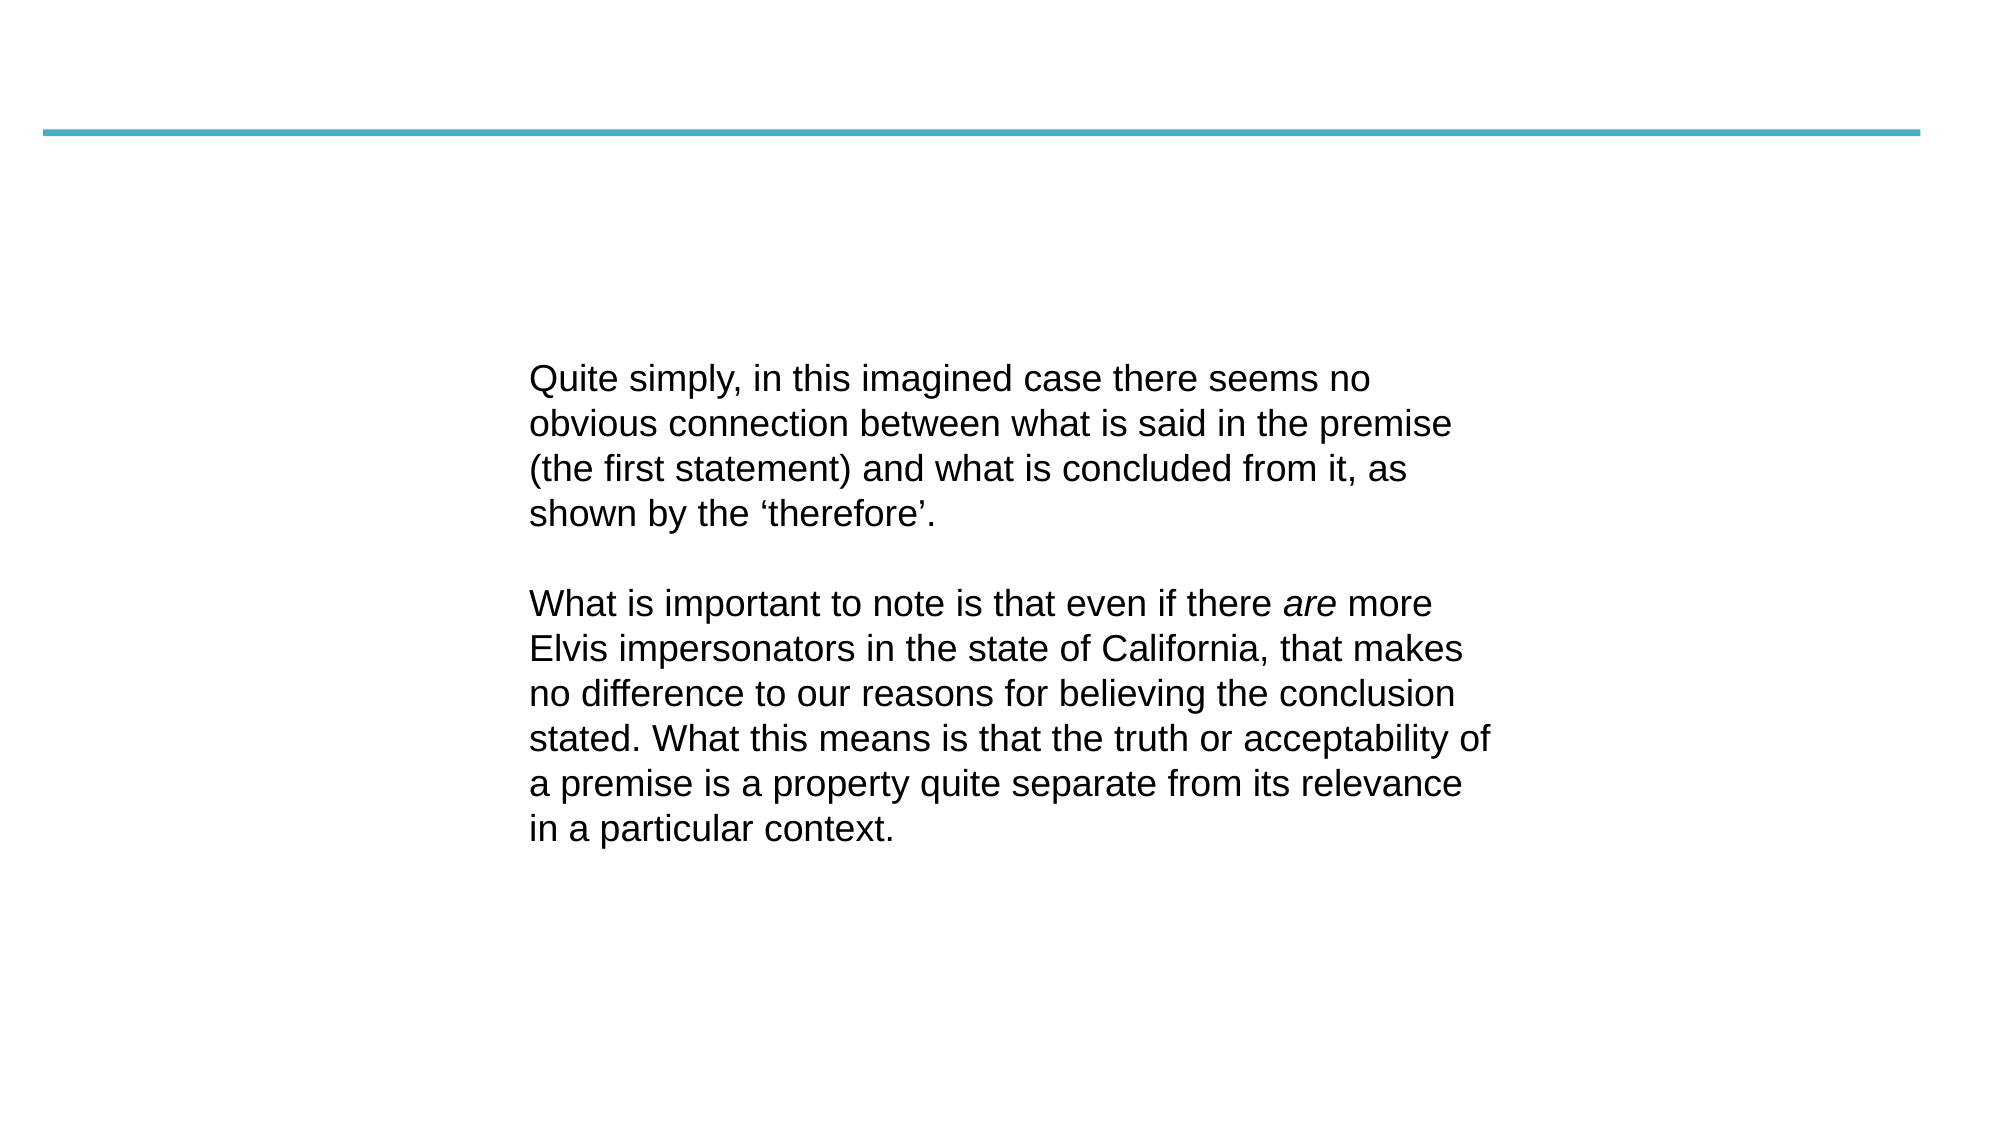

Quite simply, in this imagined case there seems no obvious connection between what is said in the premise (the first statement) and what is concluded from it, as shown by the ‘therefore’.

What is important to note is that even if there are more Elvis impersonators in the state of California, that makes no difference to our reasons for believing the conclusion stated. What this means is that the truth or acceptability of a premise is a property quite separate from its relevance in a particular context.